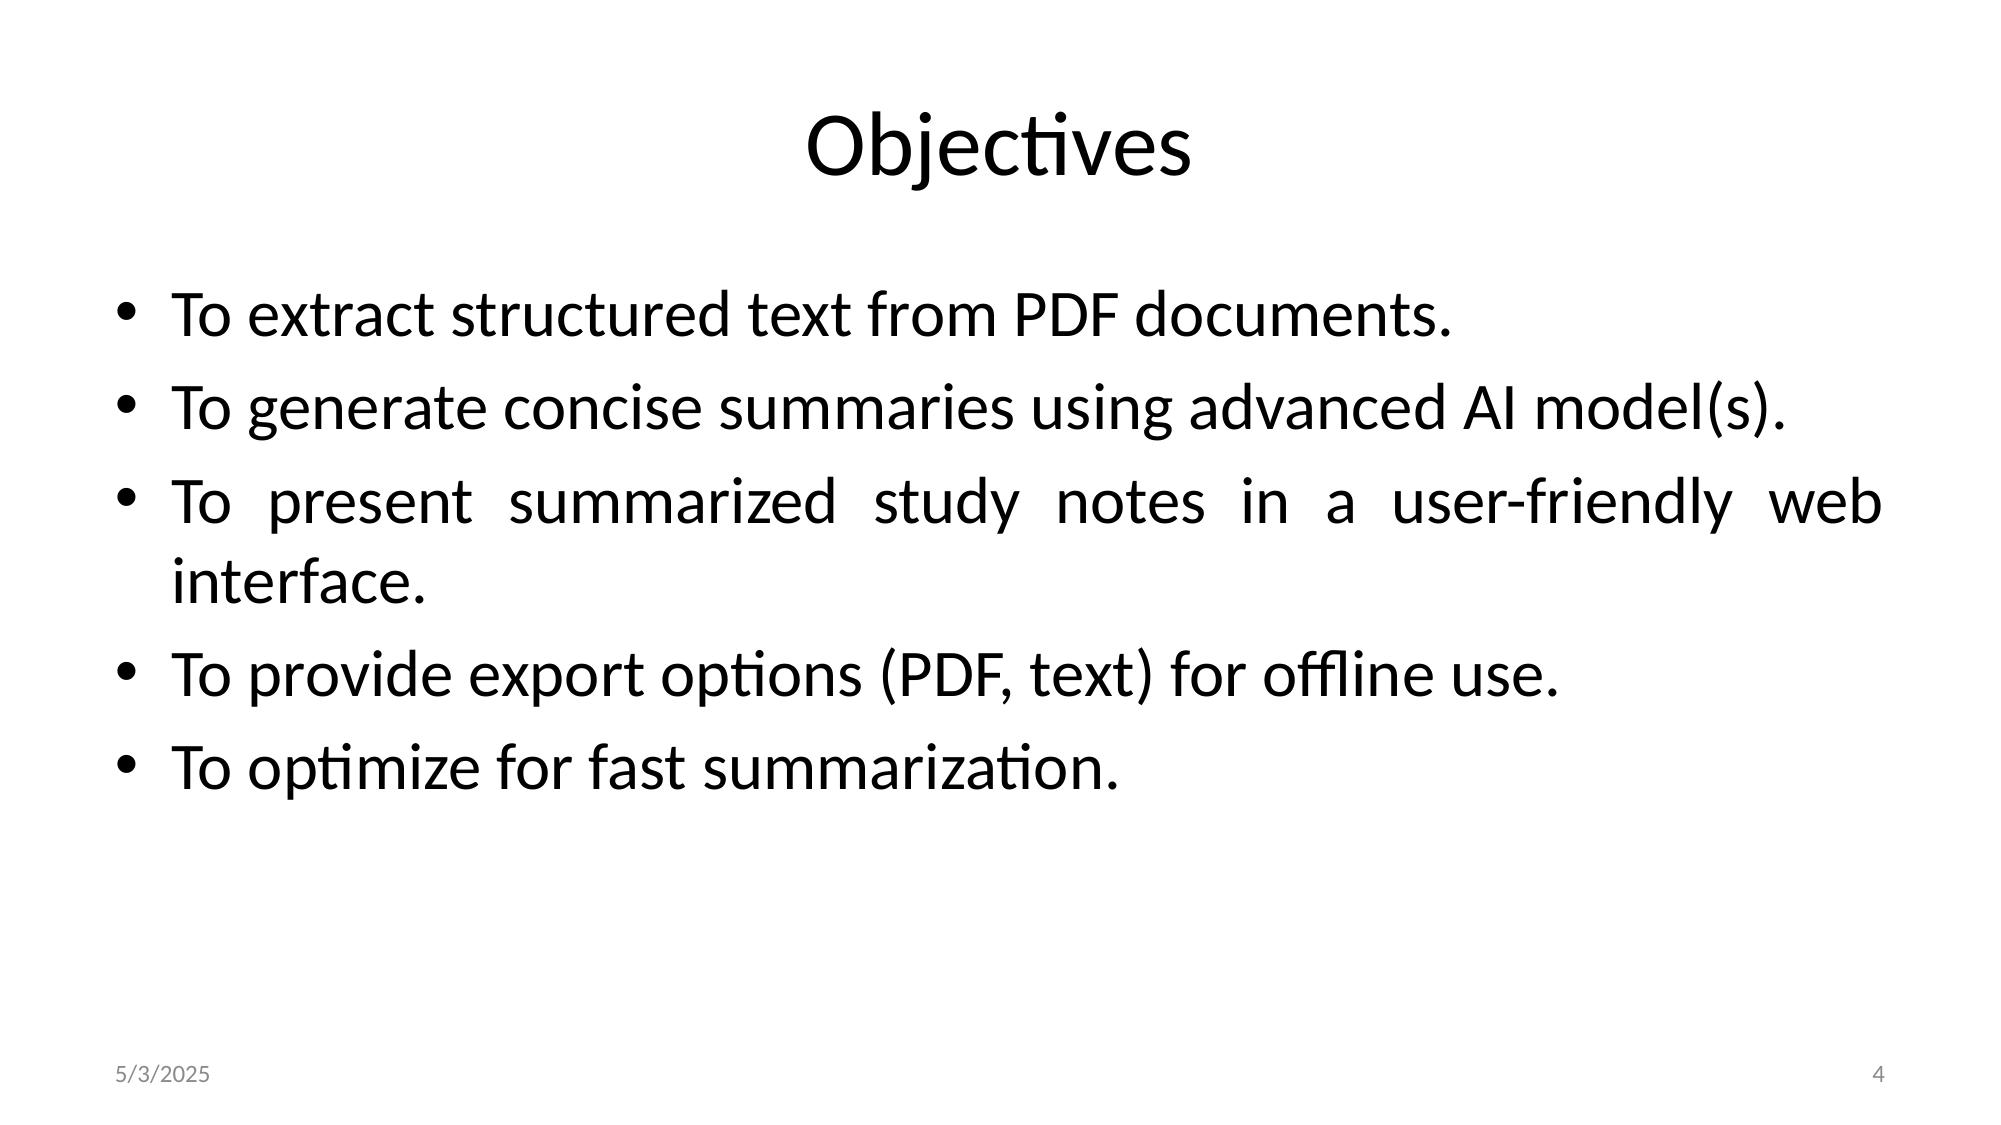

# Objectives
To extract structured text from PDF documents.
To generate concise summaries using advanced AI model(s).
To present summarized study notes in a user-friendly web interface.
To provide export options (PDF, text) for offline use.
To optimize for fast summarization.
5/3/2025
4